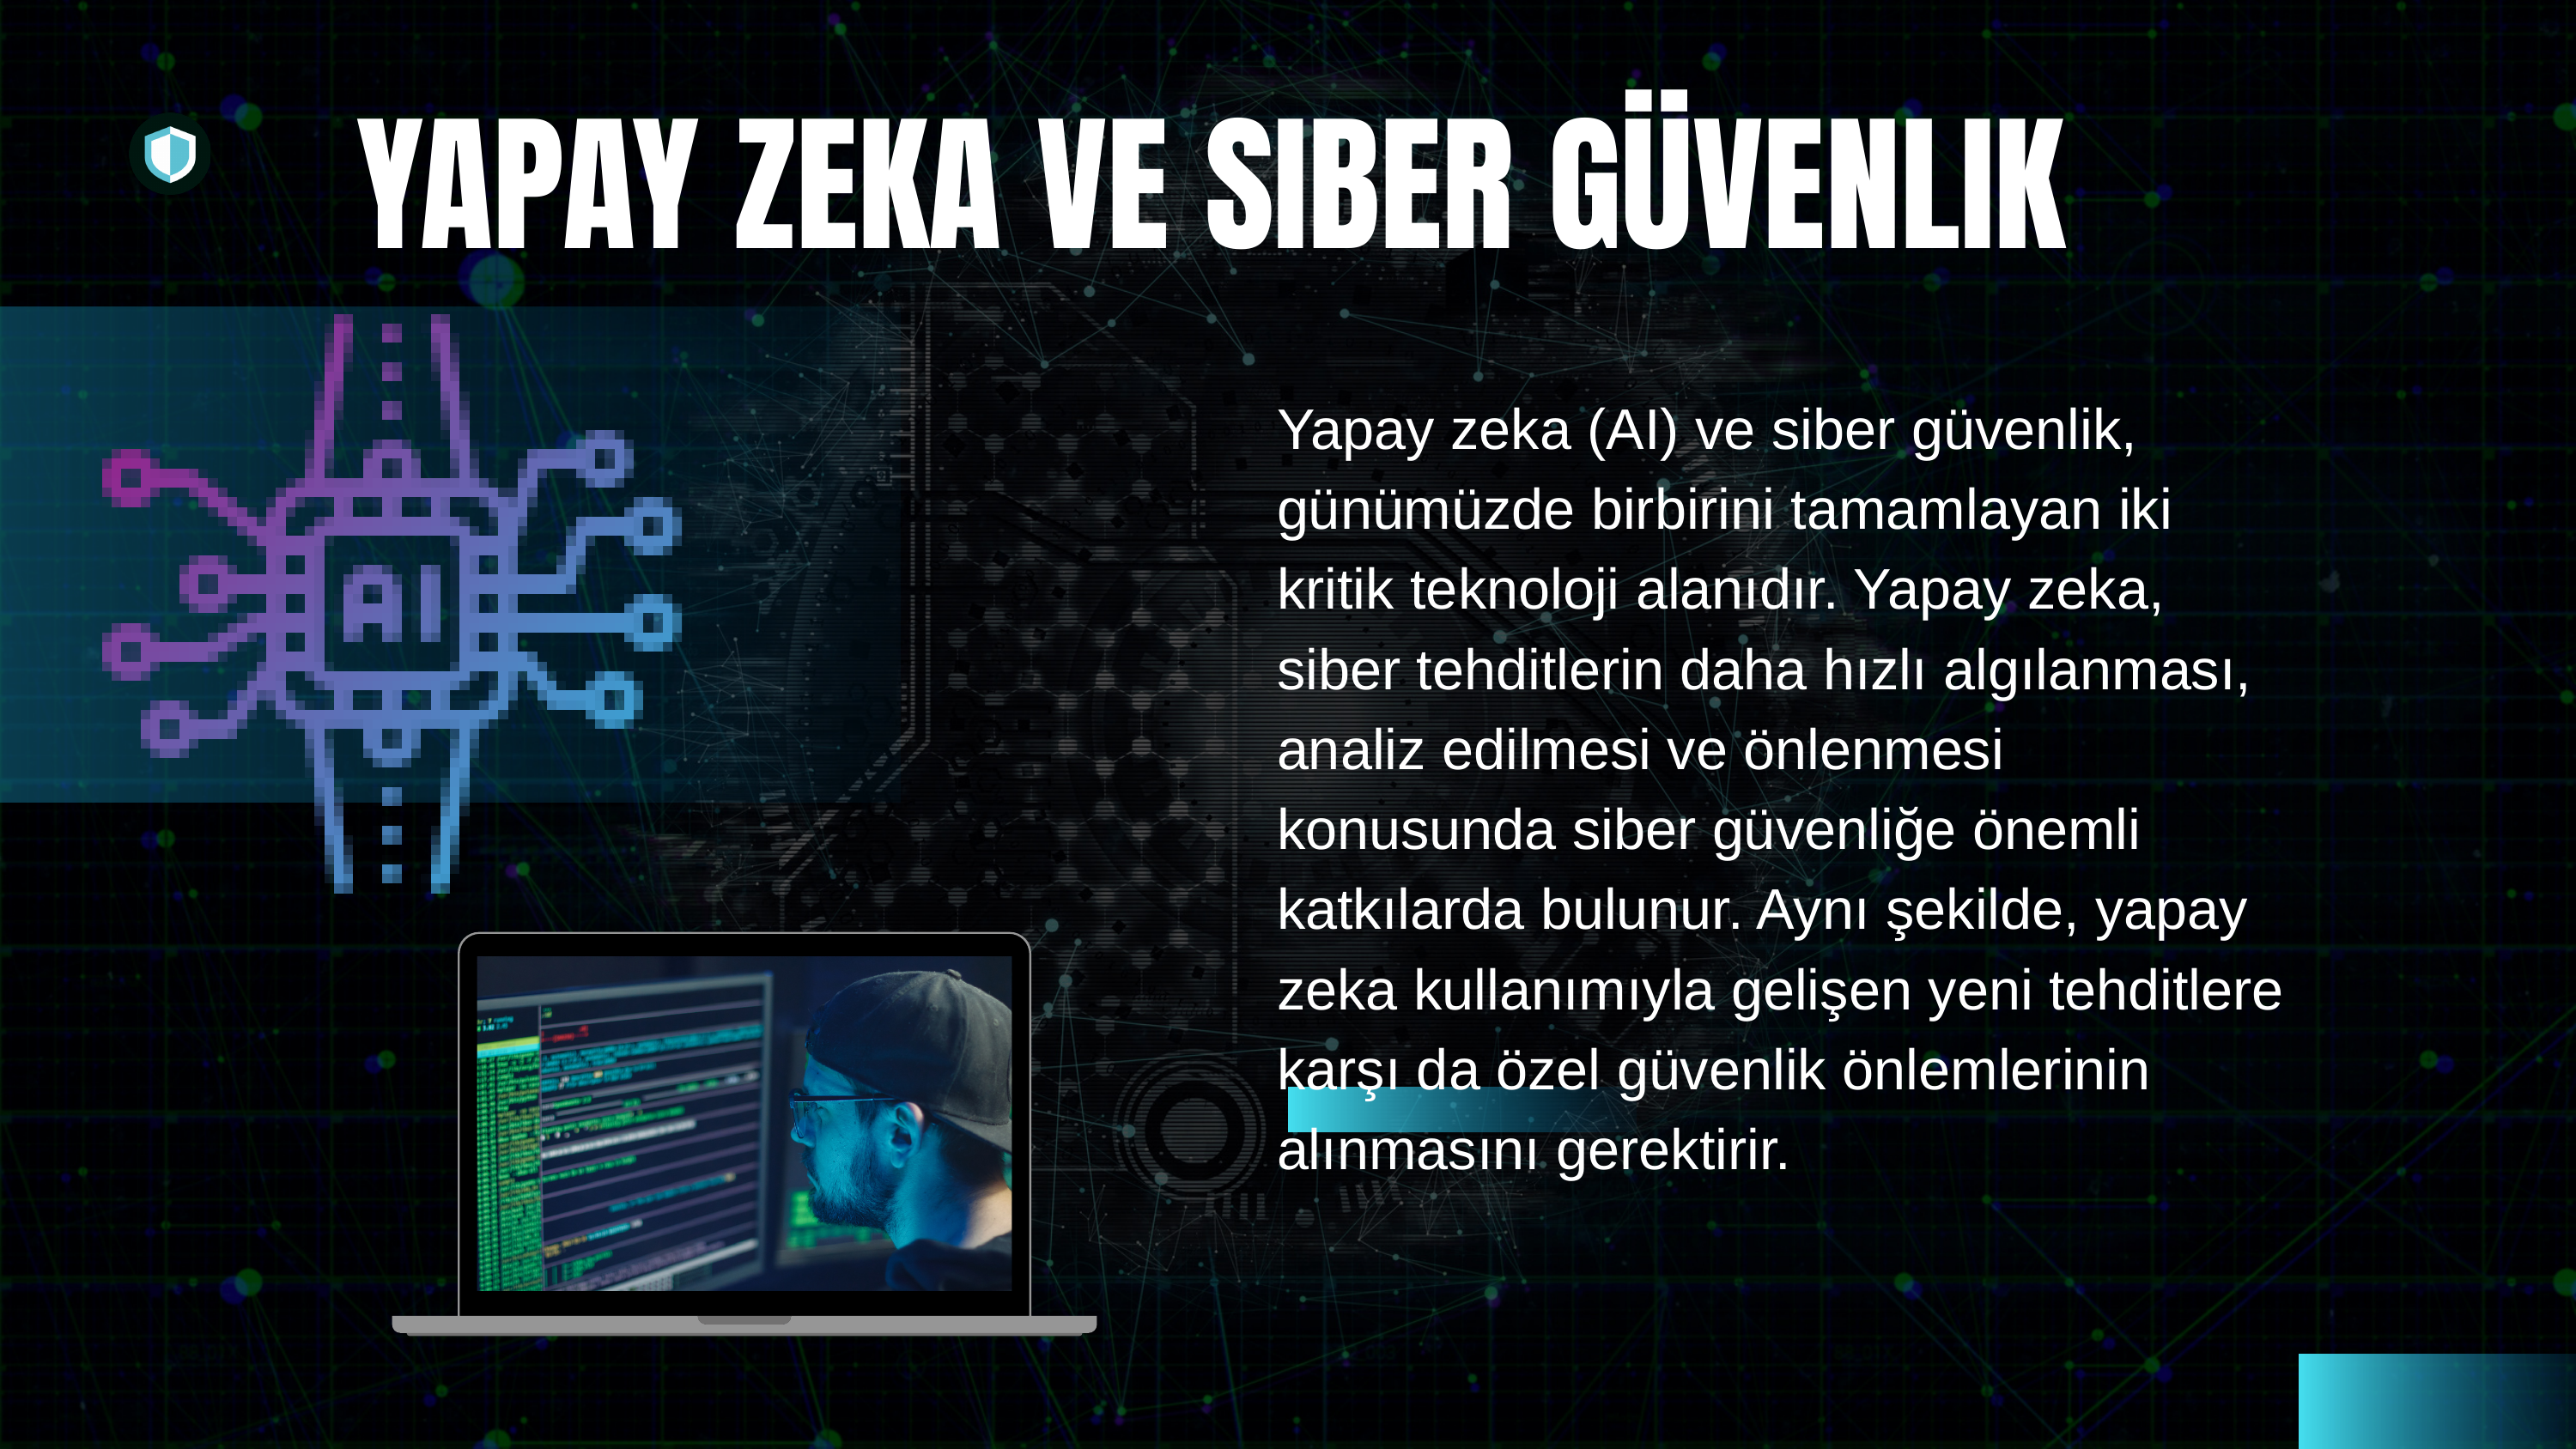

YAPAY ZEKA VE SIBER GÜVENLIK

Yapay zeka (AI) ve siber güvenlik, günümüzde birbirini tamamlayan iki kritik teknoloji alanıdır. Yapay zeka, siber tehditlerin daha hızlı algılanması, analiz edilmesi ve önlenmesi konusunda siber güvenliğe önemli katkılarda bulunur. Aynı şekilde, yapay zeka kullanımıyla gelişen yeni tehditlere karşı da özel güvenlik önlemlerinin alınmasını gerektirir.